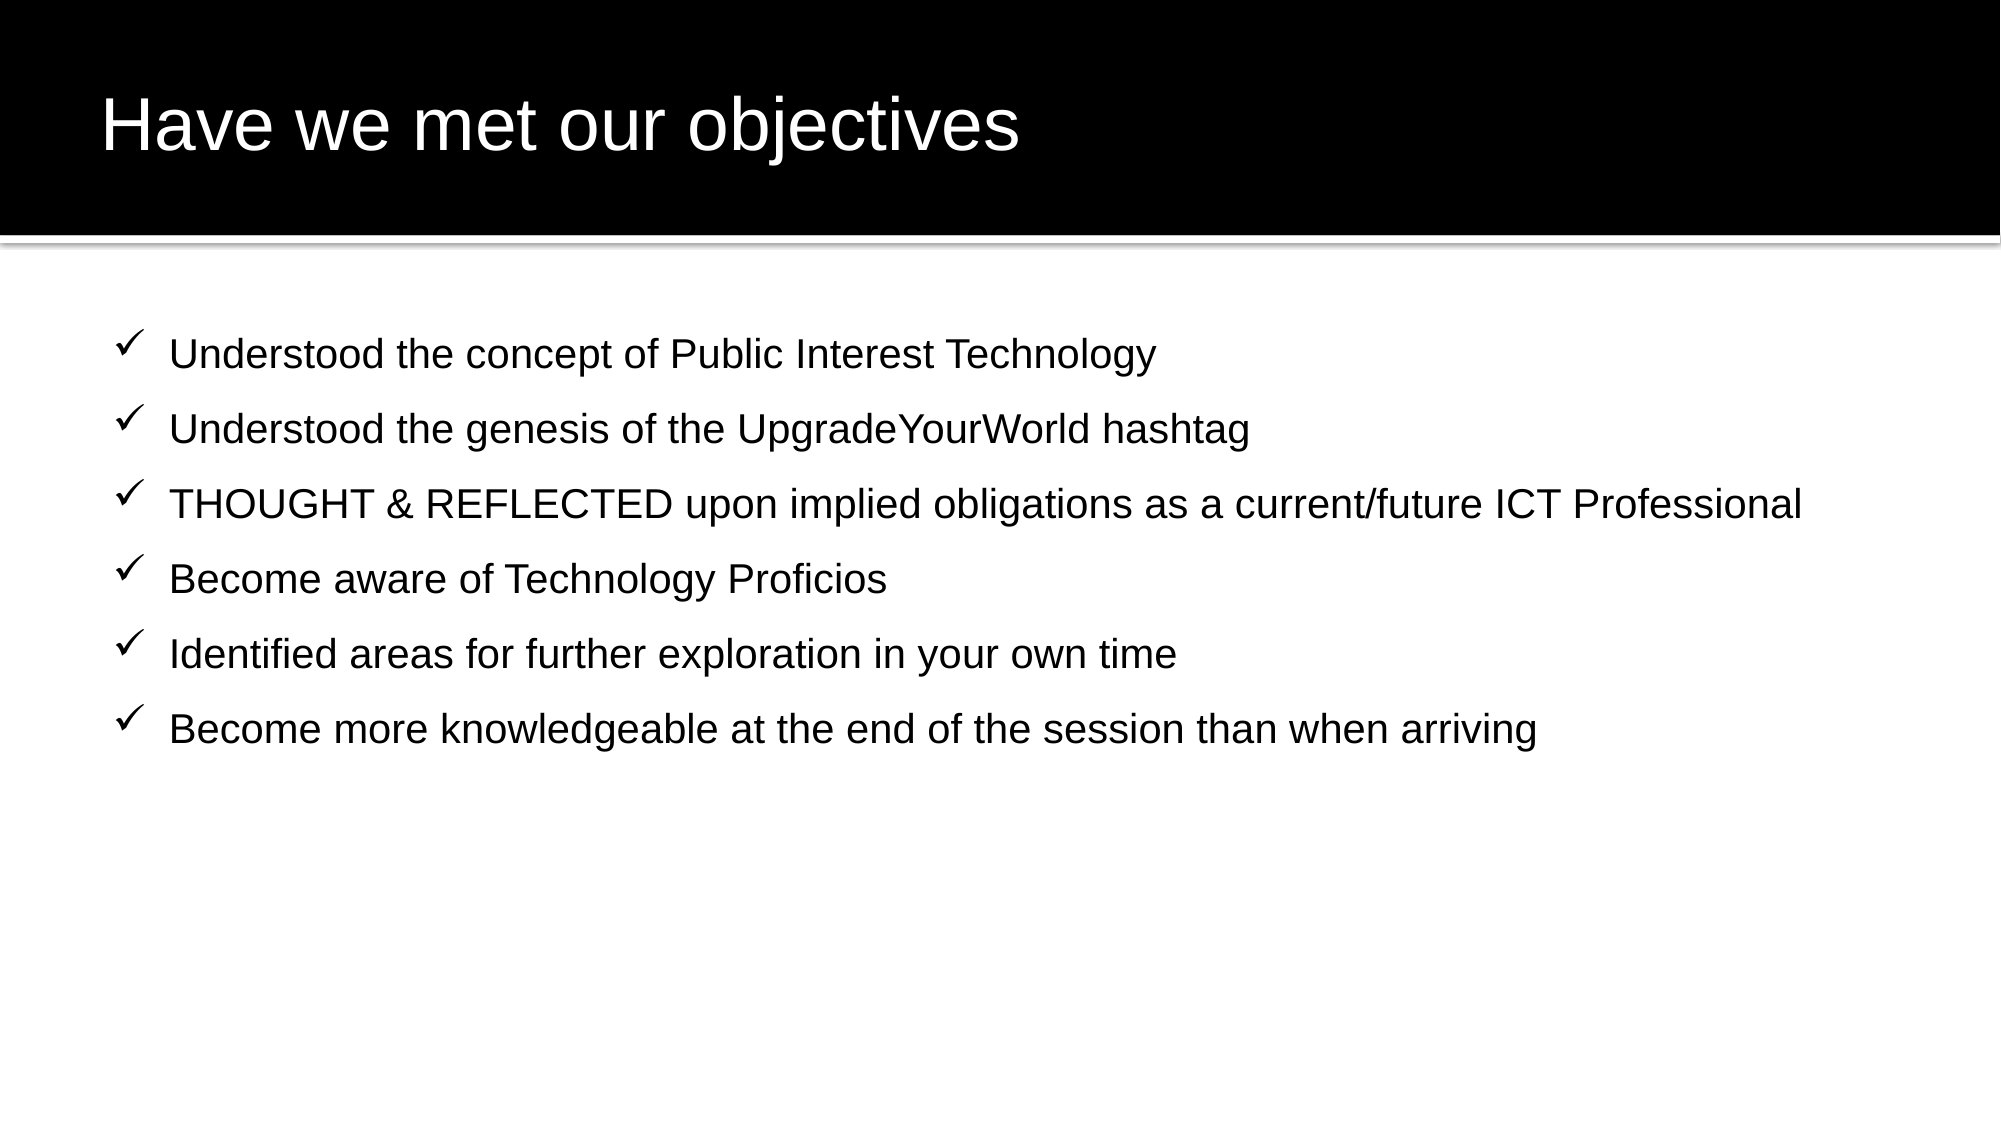

Have we met our objectives
Understood the concept of Public Interest Technology
Understood the genesis of the UpgradeYourWorld hashtag
THOUGHT & REFLECTED upon implied obligations as a current/future ICT Professional
Become aware of Technology Proficios
Identified areas for further exploration in your own time
Become more knowledgeable at the end of the session than when arriving